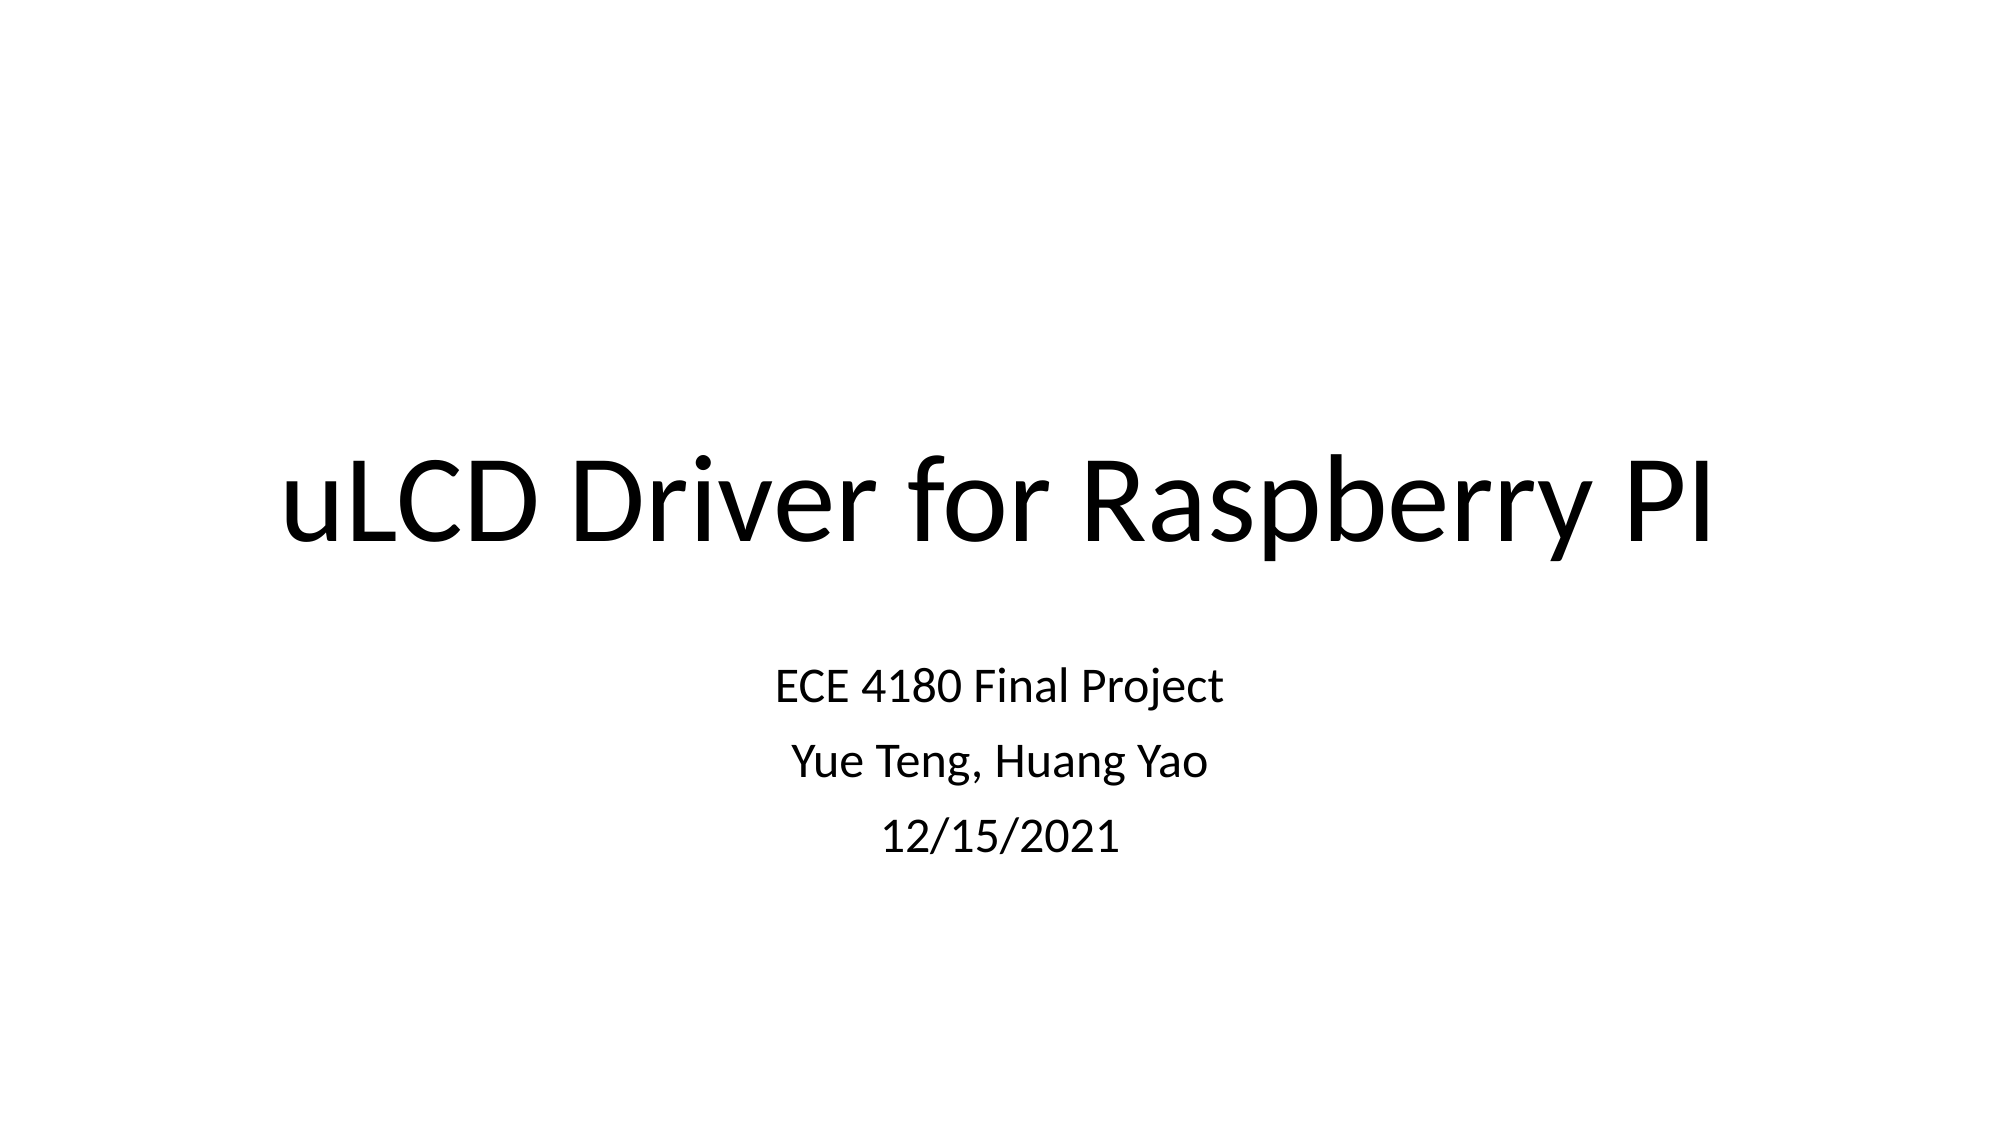

# uLCD Driver for Raspberry PI
ECE 4180 Final Project
Yue Teng, Huang Yao
12/15/2021